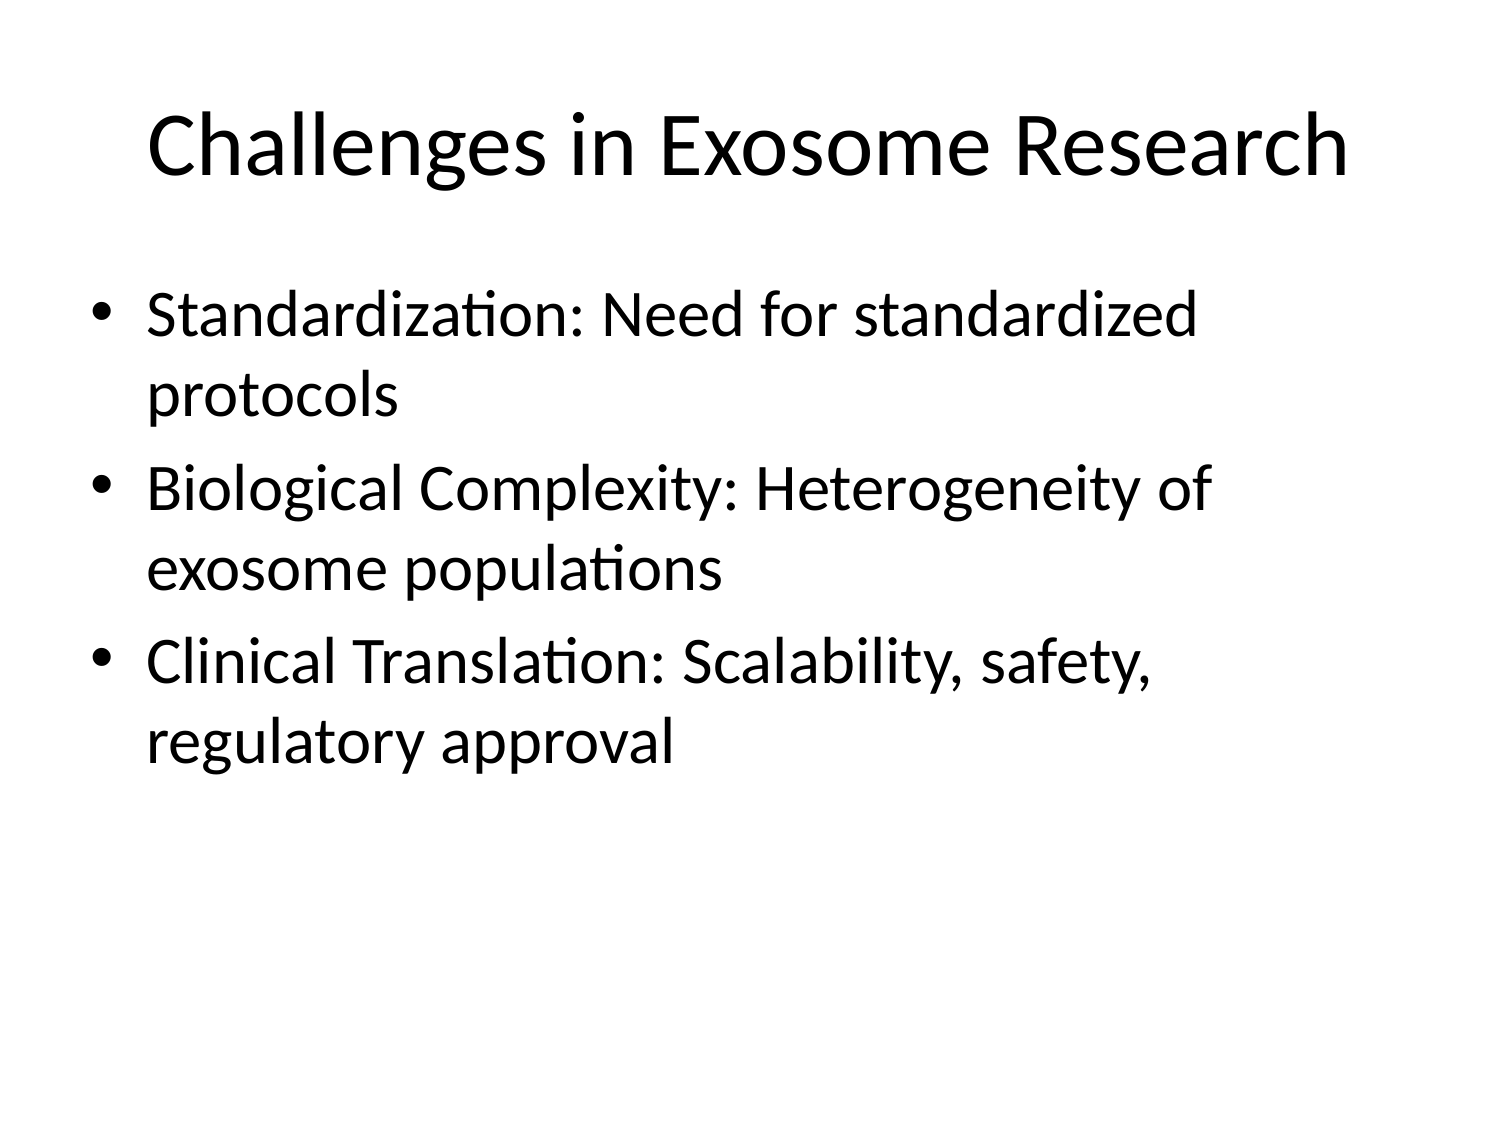

# Challenges in Exosome Research
Standardization: Need for standardized protocols
Biological Complexity: Heterogeneity of exosome populations
Clinical Translation: Scalability, safety, regulatory approval